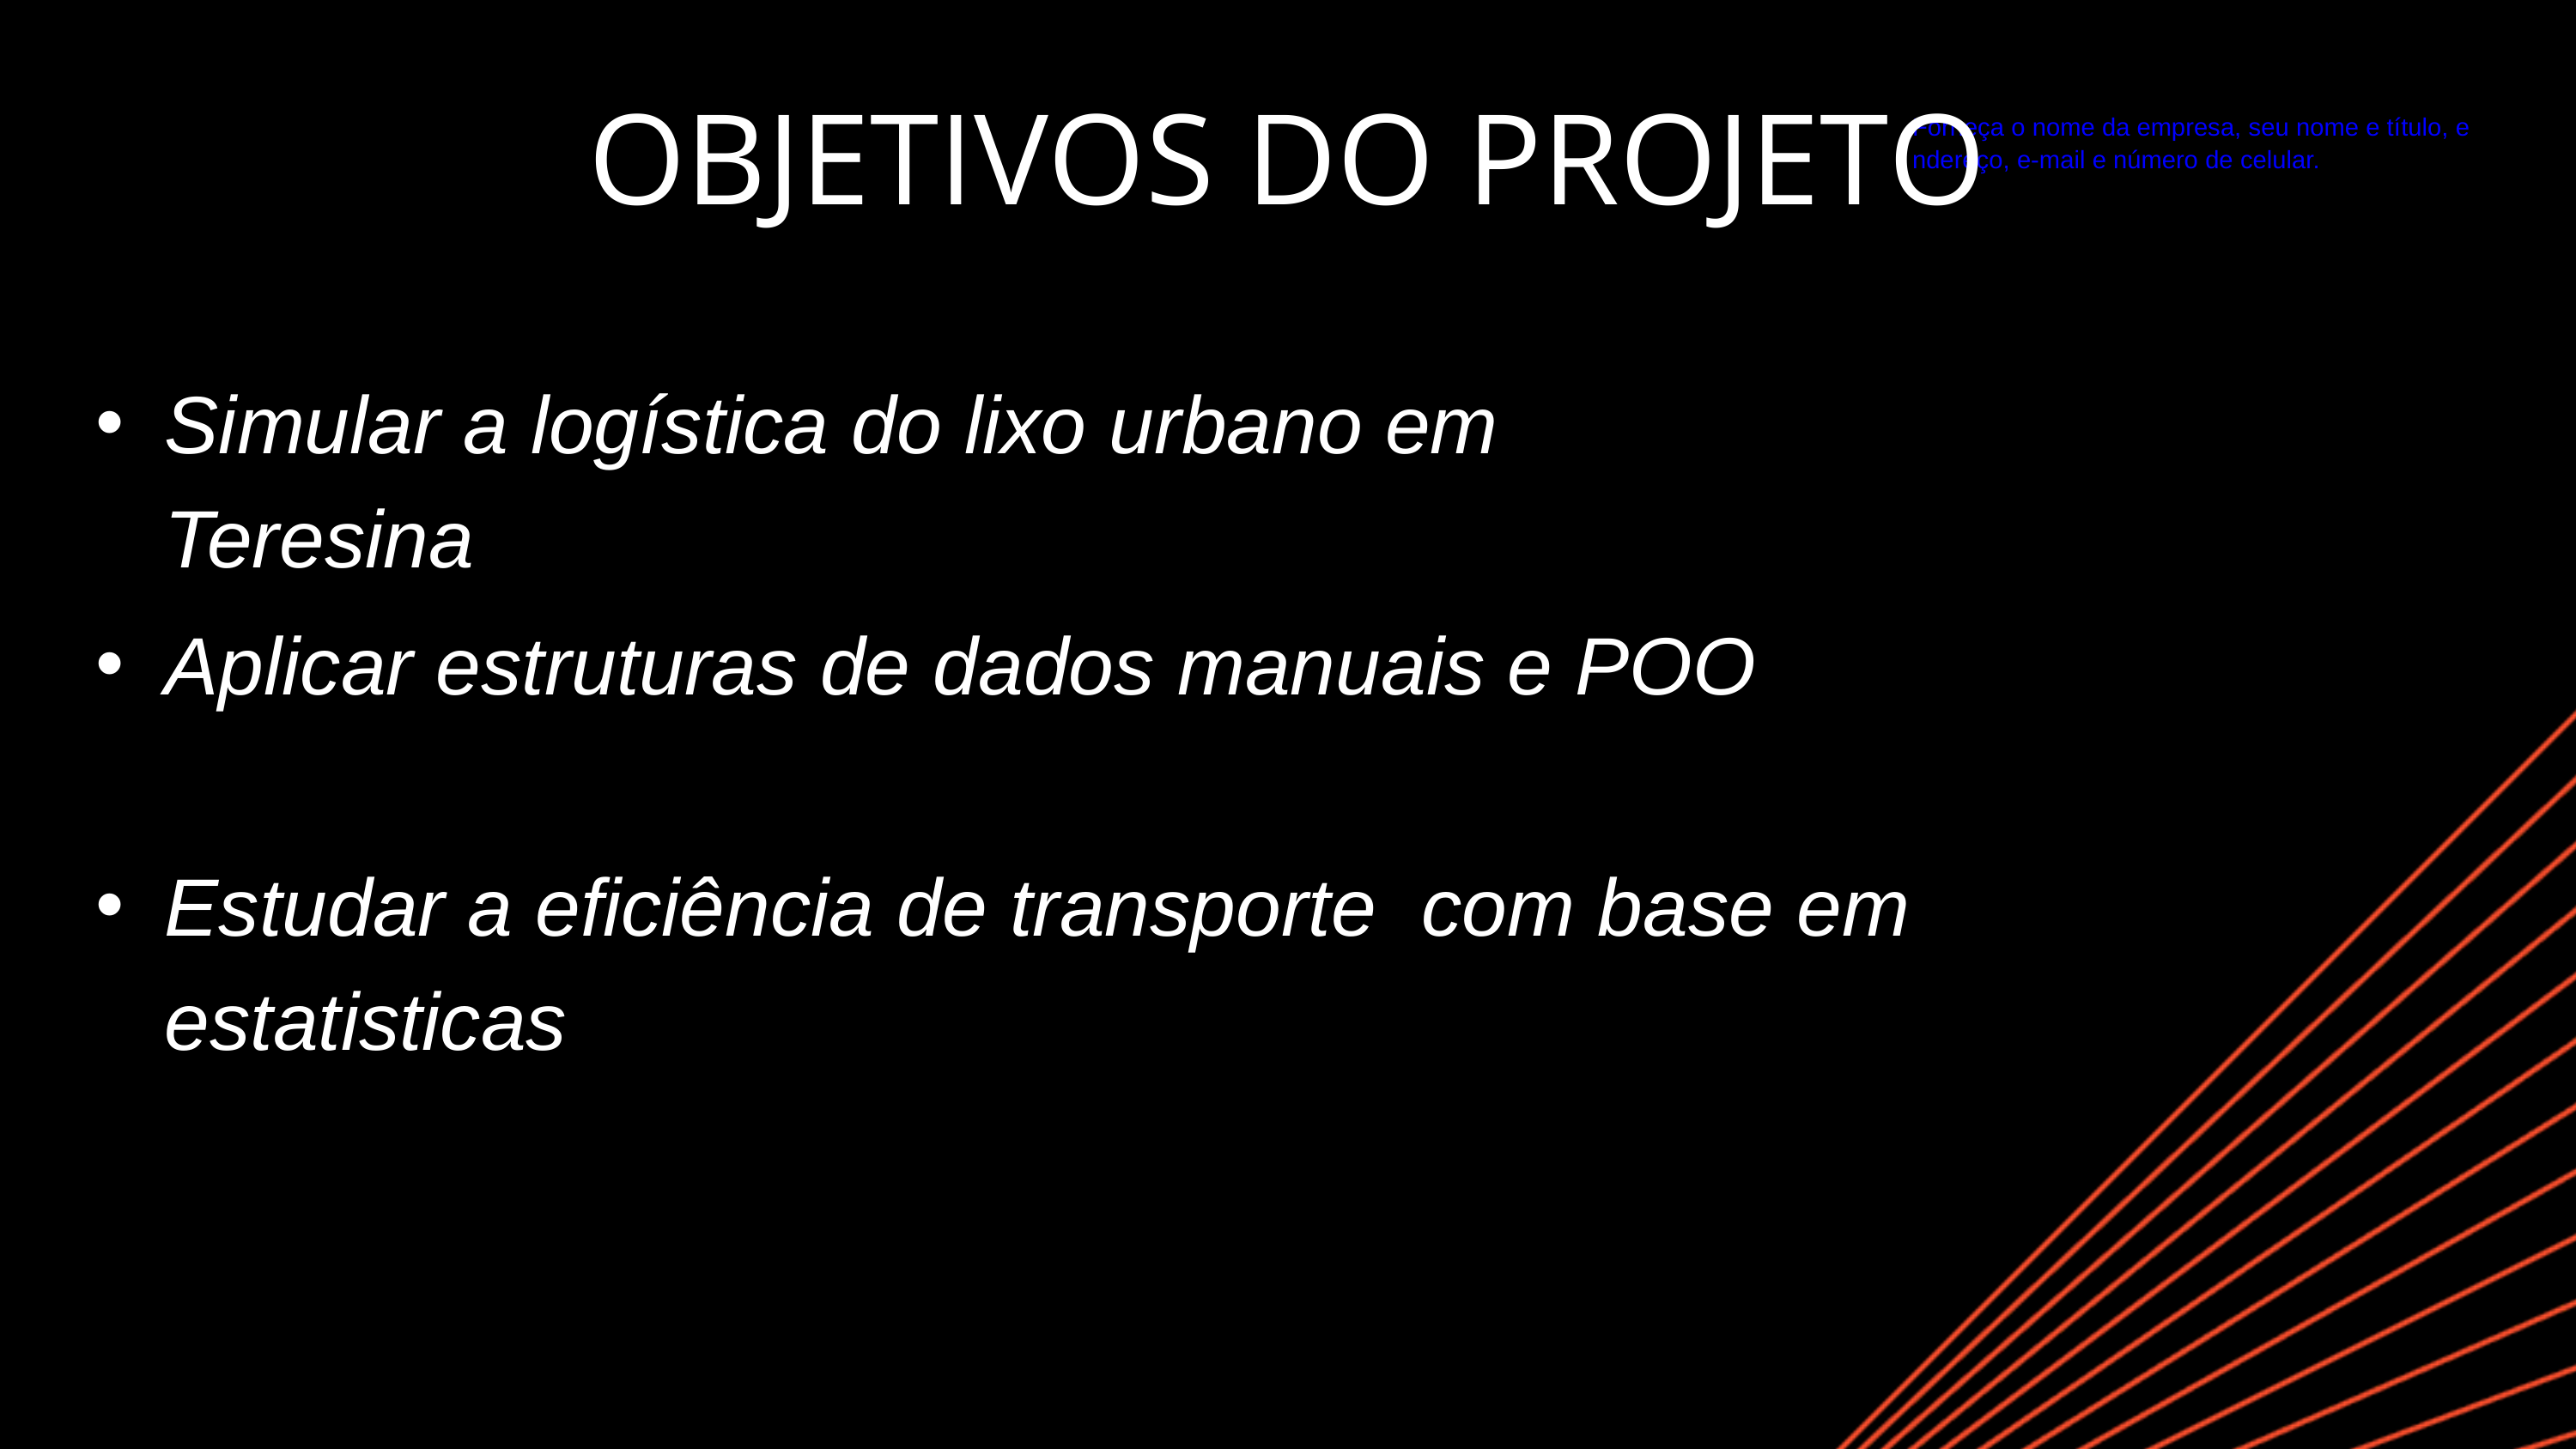

OBJETIVOS DO PROJETO
Forneça o nome da empresa, seu nome e título, endereço, e-mail e número de celular.

Simular a logística do lixo urbano em Teresina
Aplicar estruturas de dados manuais e POO
Estudar a eficiência de transporte  com base em estatisticas